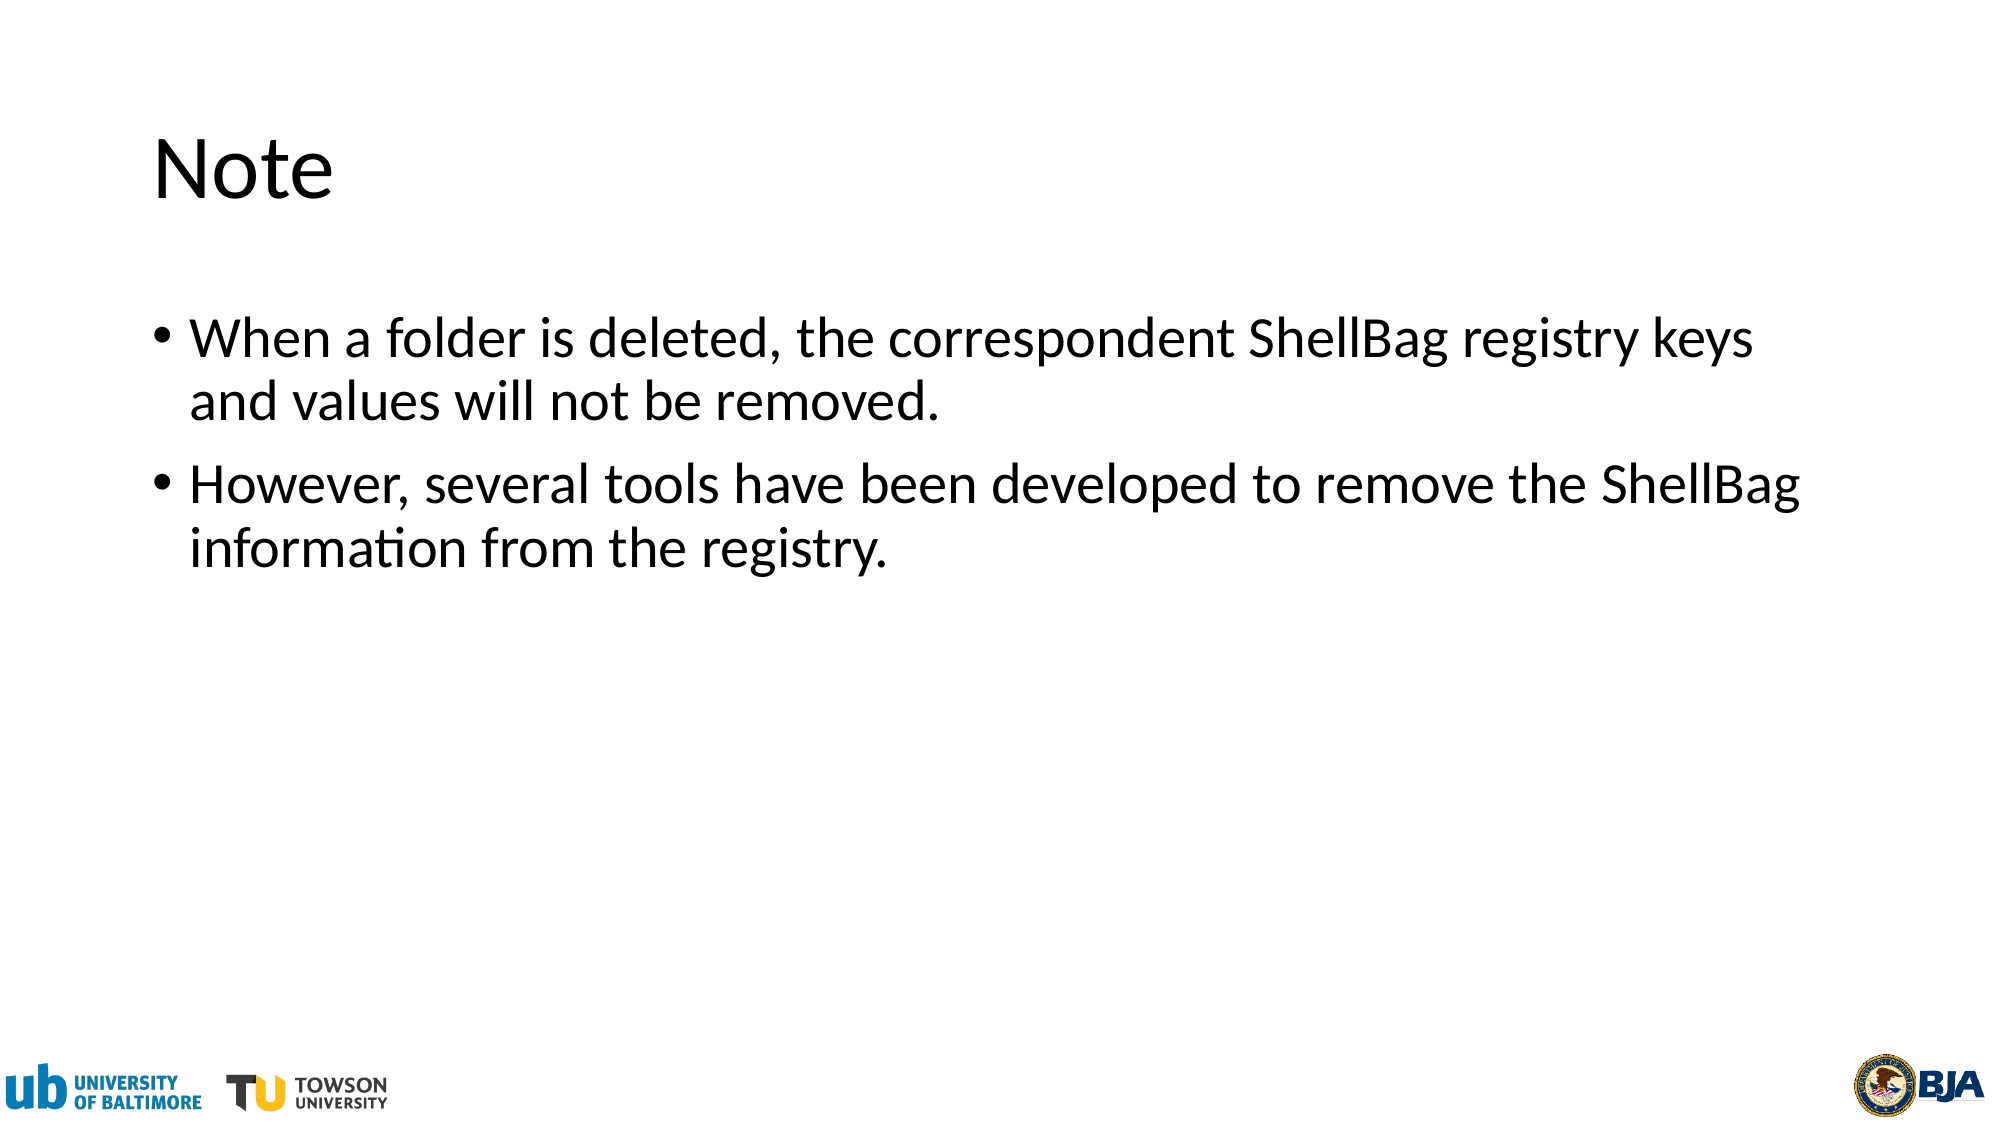

# Note
When a folder is deleted, the correspondent ShellBag registry keys and values will not be removed.
However, several tools have been developed to remove the ShellBag information from the registry.